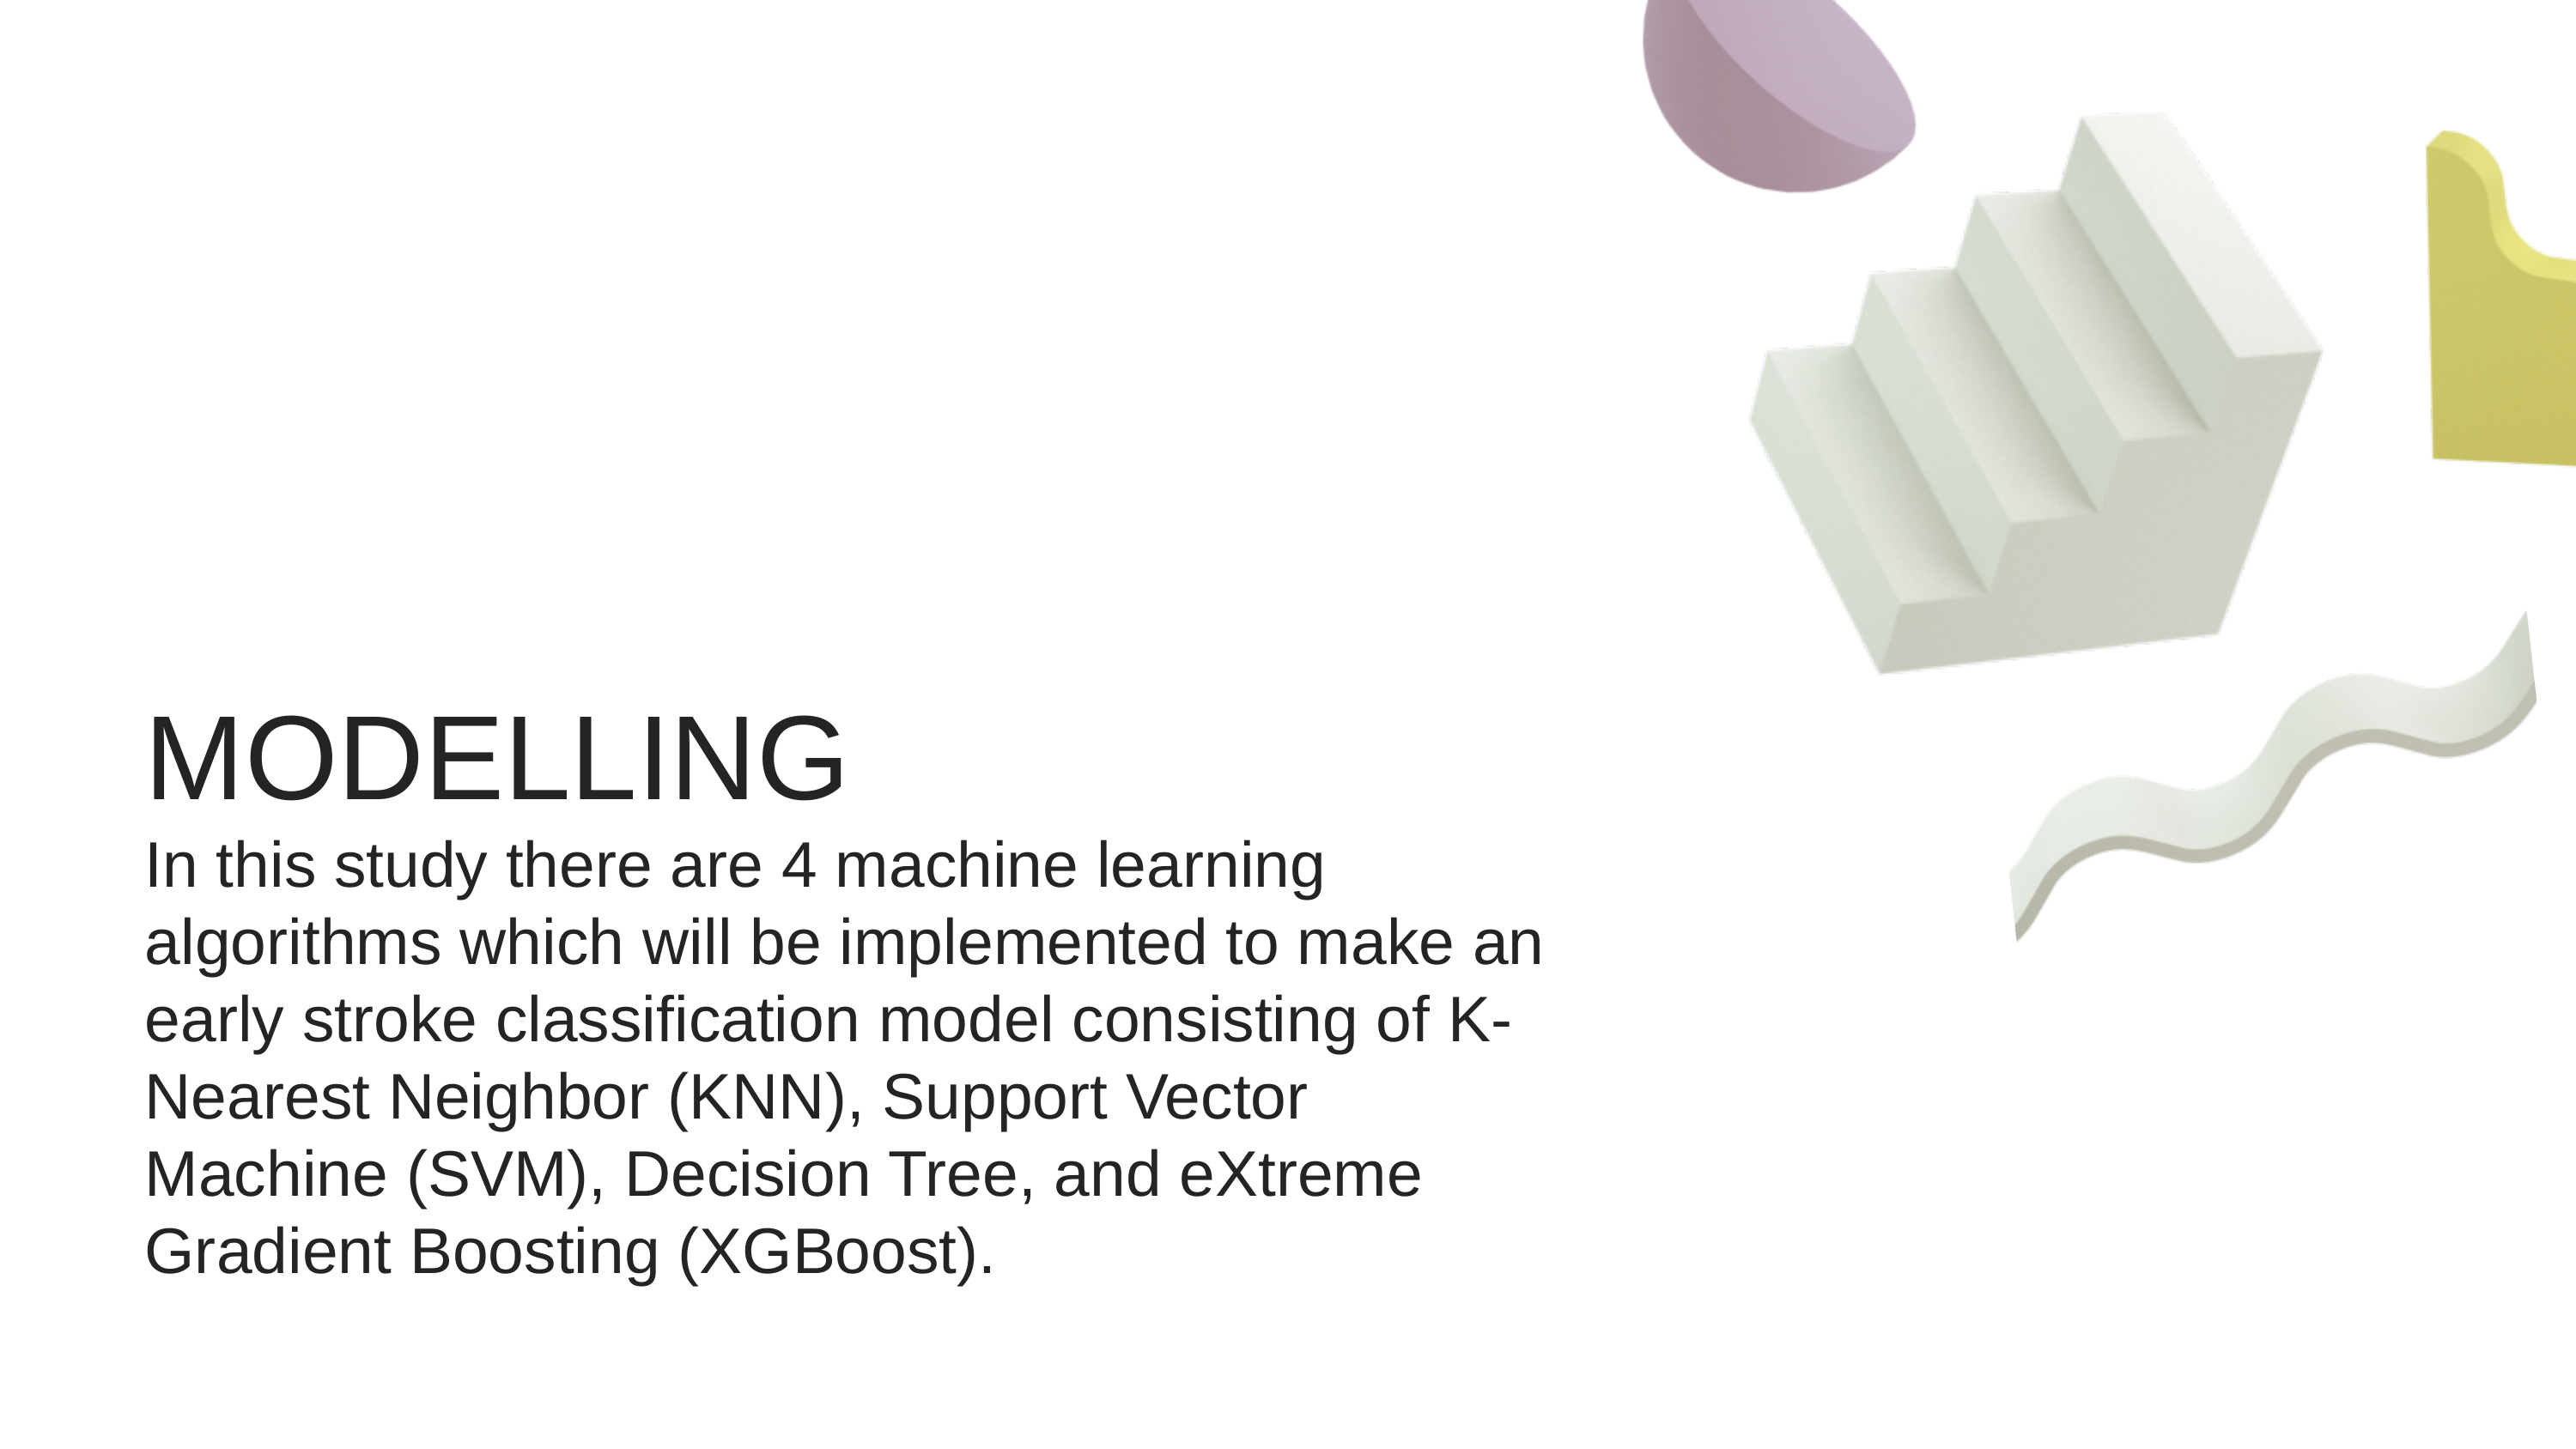

MODELLING
In this study there are 4 machine learning algorithms which will be implemented to make an early stroke classification model consisting of K-Nearest Neighbor (KNN), Support Vector Machine (SVM), Decision Tree, and eXtreme Gradient Boosting (XGBoost).